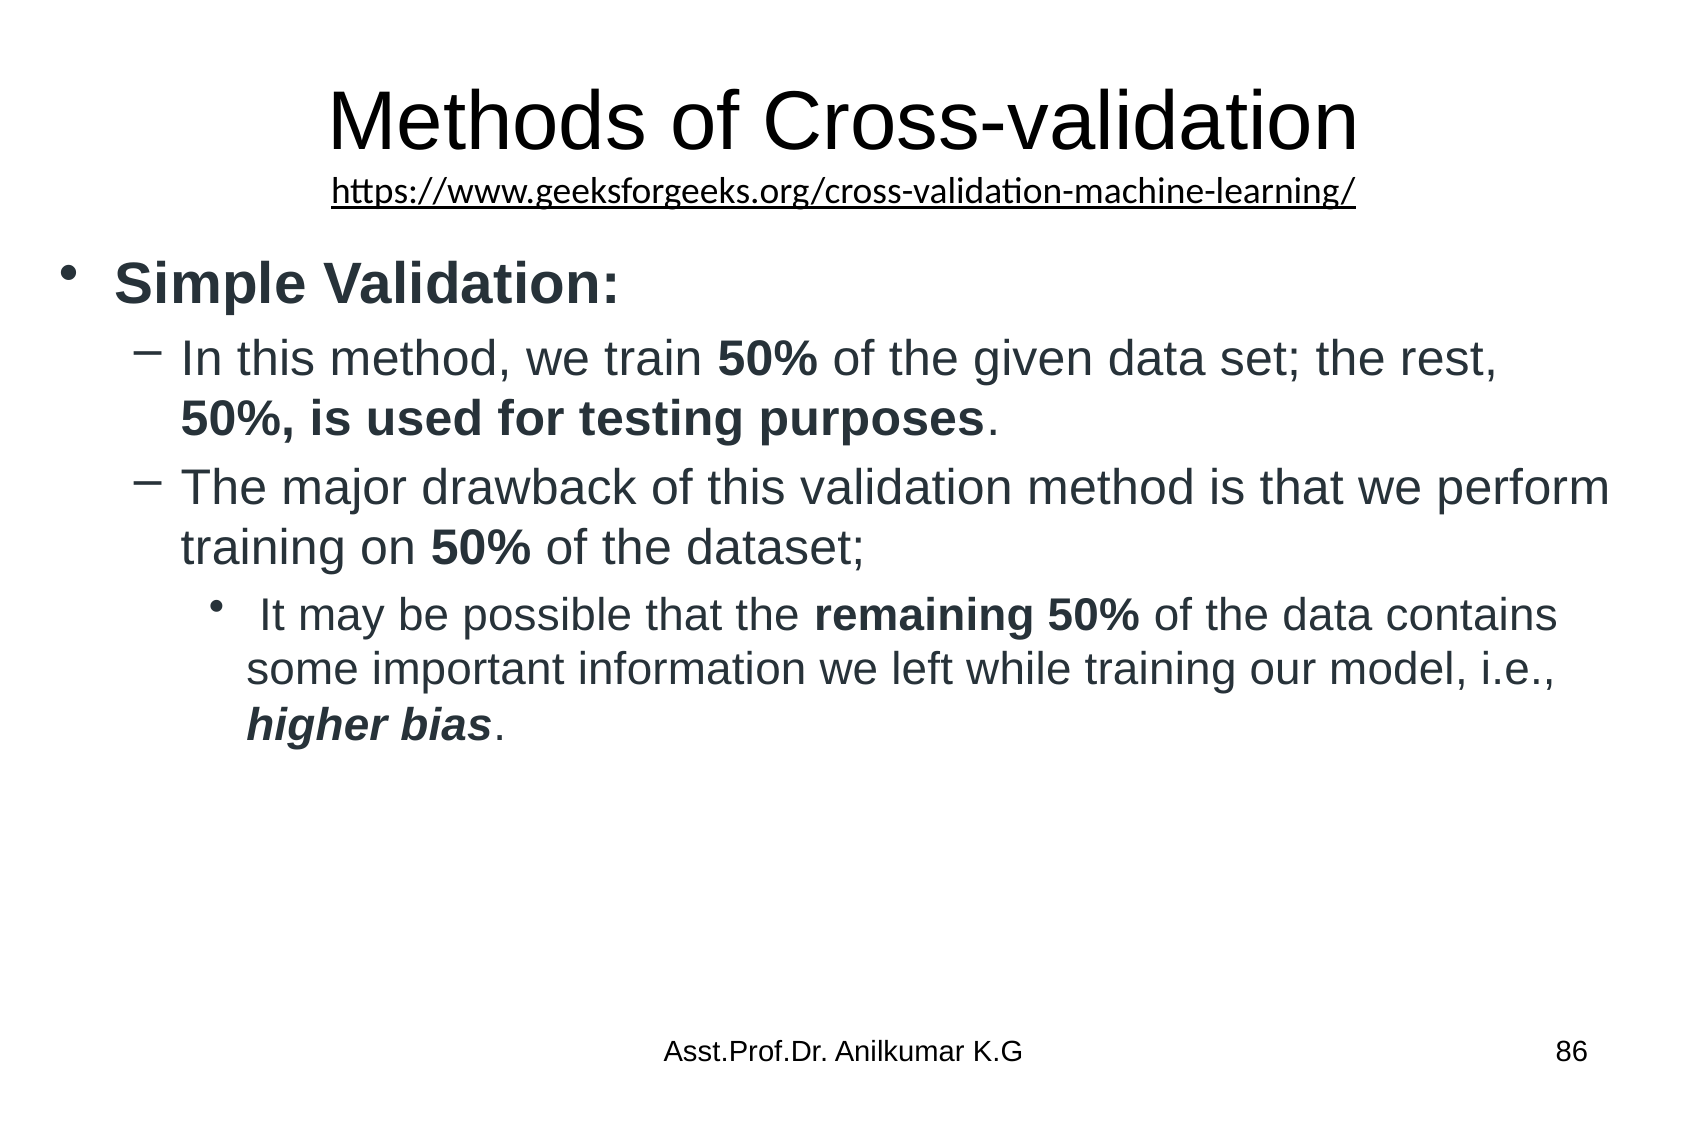

# Methods of Cross-validation https://www.geeksforgeeks.org/cross-validation-machine-learning/
Simple Validation:
In this method, we train 50% of the given data set; the rest, 50%, is used for testing purposes.
The major drawback of this validation method is that we perform training on 50% of the dataset;
 It may be possible that the remaining 50% of the data contains some important information we left while training our model, i.e., higher bias.

Asst.Prof.Dr. Anilkumar K.G
86